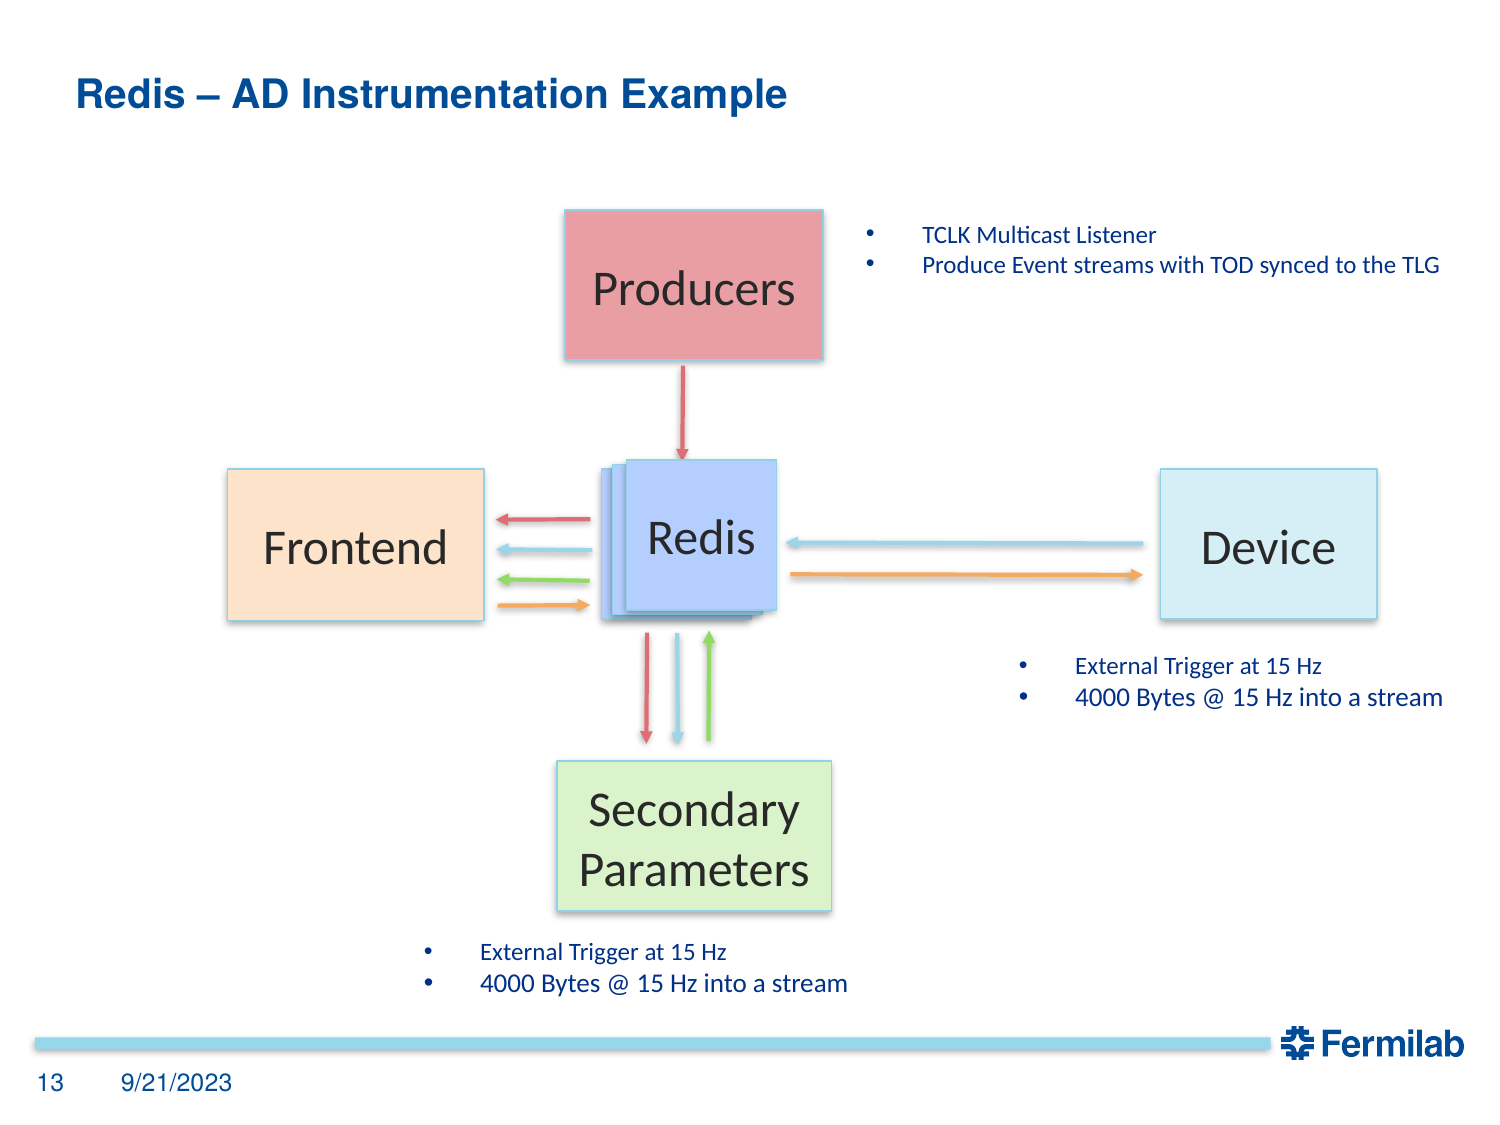

# Redis – AD Instrumentation Example

Producers
TCLK Multicast Listener
Produce Event streams with TOD synced to the TLG
Redis
Redis
Frontend
Redis
Device

External Trigger at 15 Hz
4000 Bytes @ 15 Hz into a stream
Secondary Parameters
External Trigger at 15 Hz
4000 Bytes @ 15 Hz into a stream
13
9/21/2023